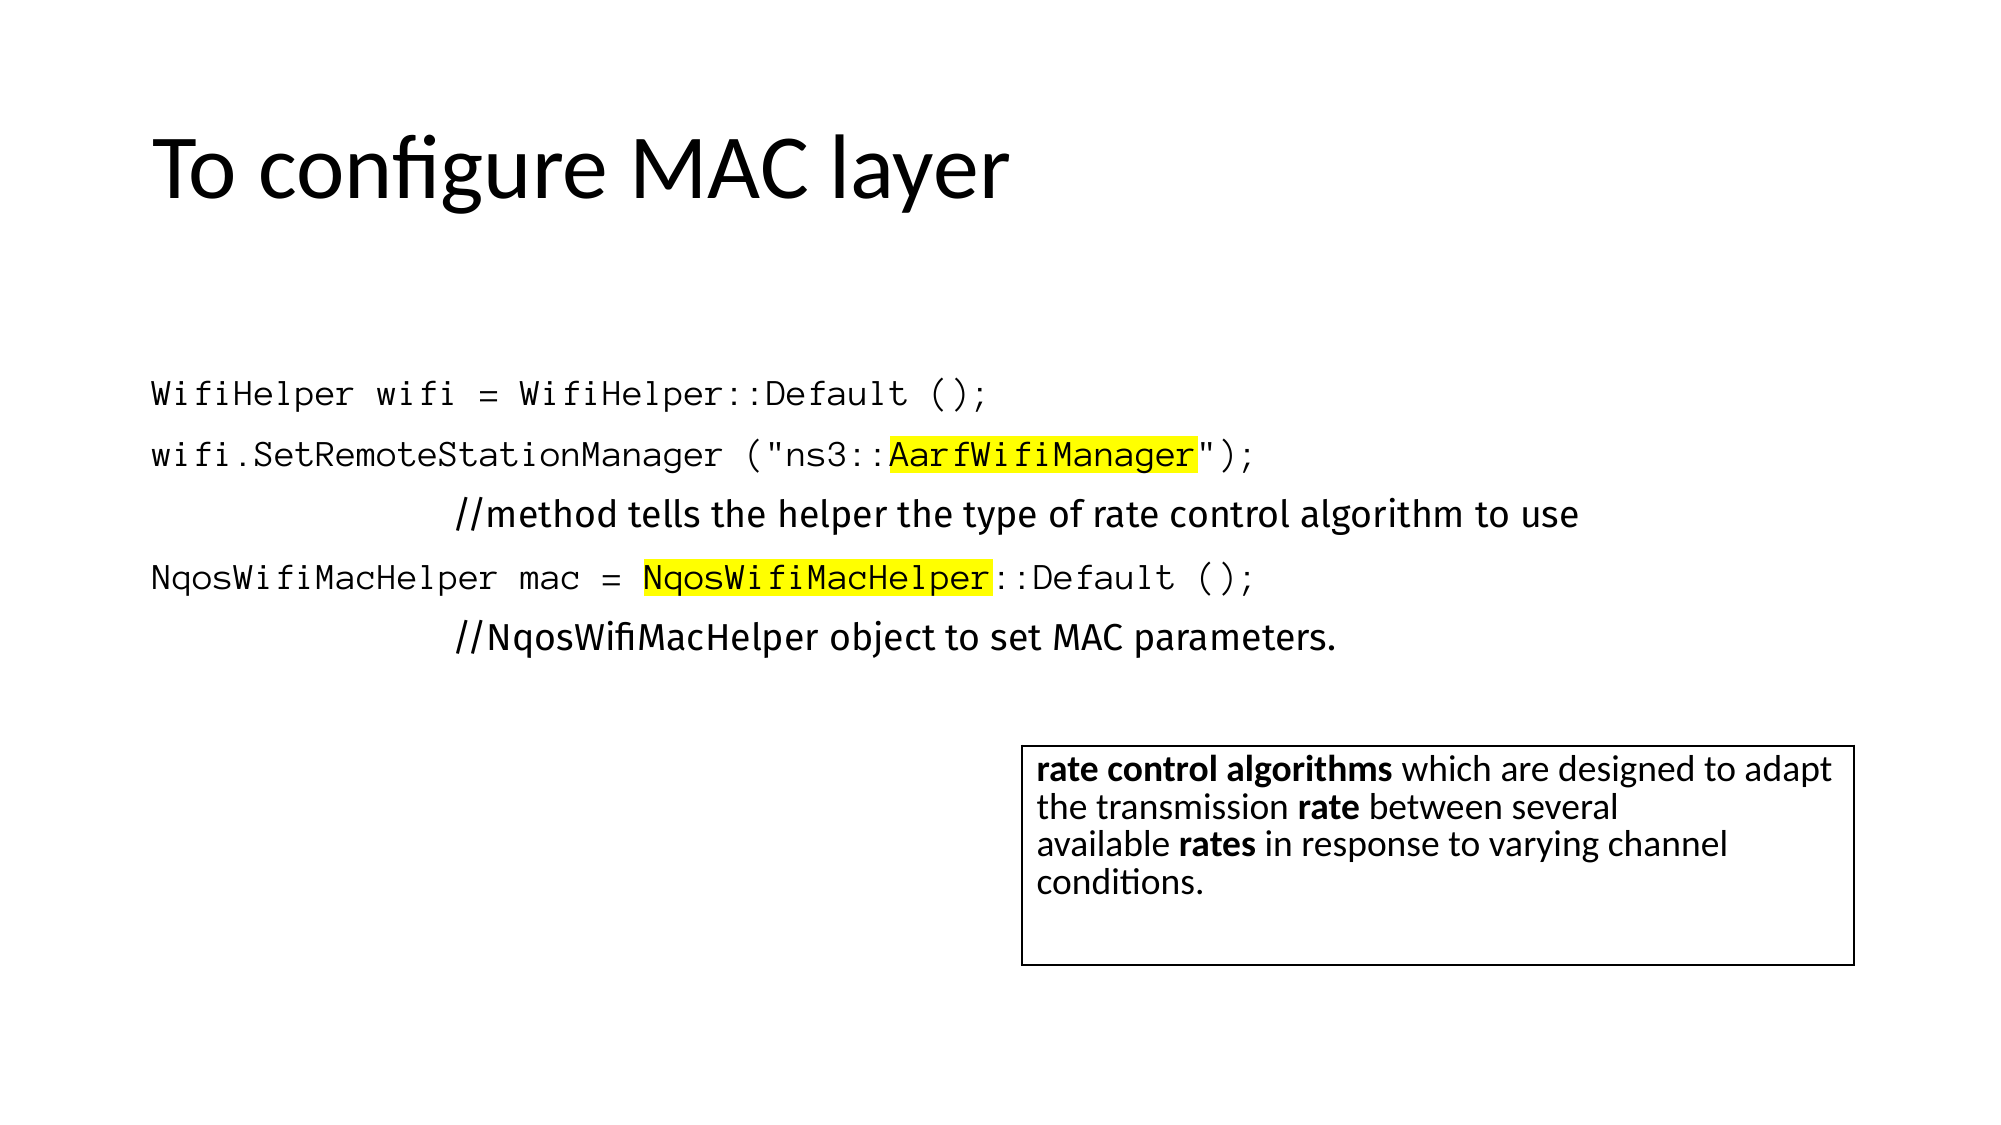

# To configure MAC layer

WifiHelper wifi = WifiHelper::Default ();
wifi.SetRemoteStationManager ("ns3::AarfWifiManager");
		//method tells the helper the type of rate control algorithm to use
NqosWifiMacHelper mac = NqosWifiMacHelper::Default ();
		//NqosWifiMacHelper object to set MAC parameters.
| rate control algorithms which are designed to adapt the transmission rate between several available rates in response to varying channel conditions. |
| --- |